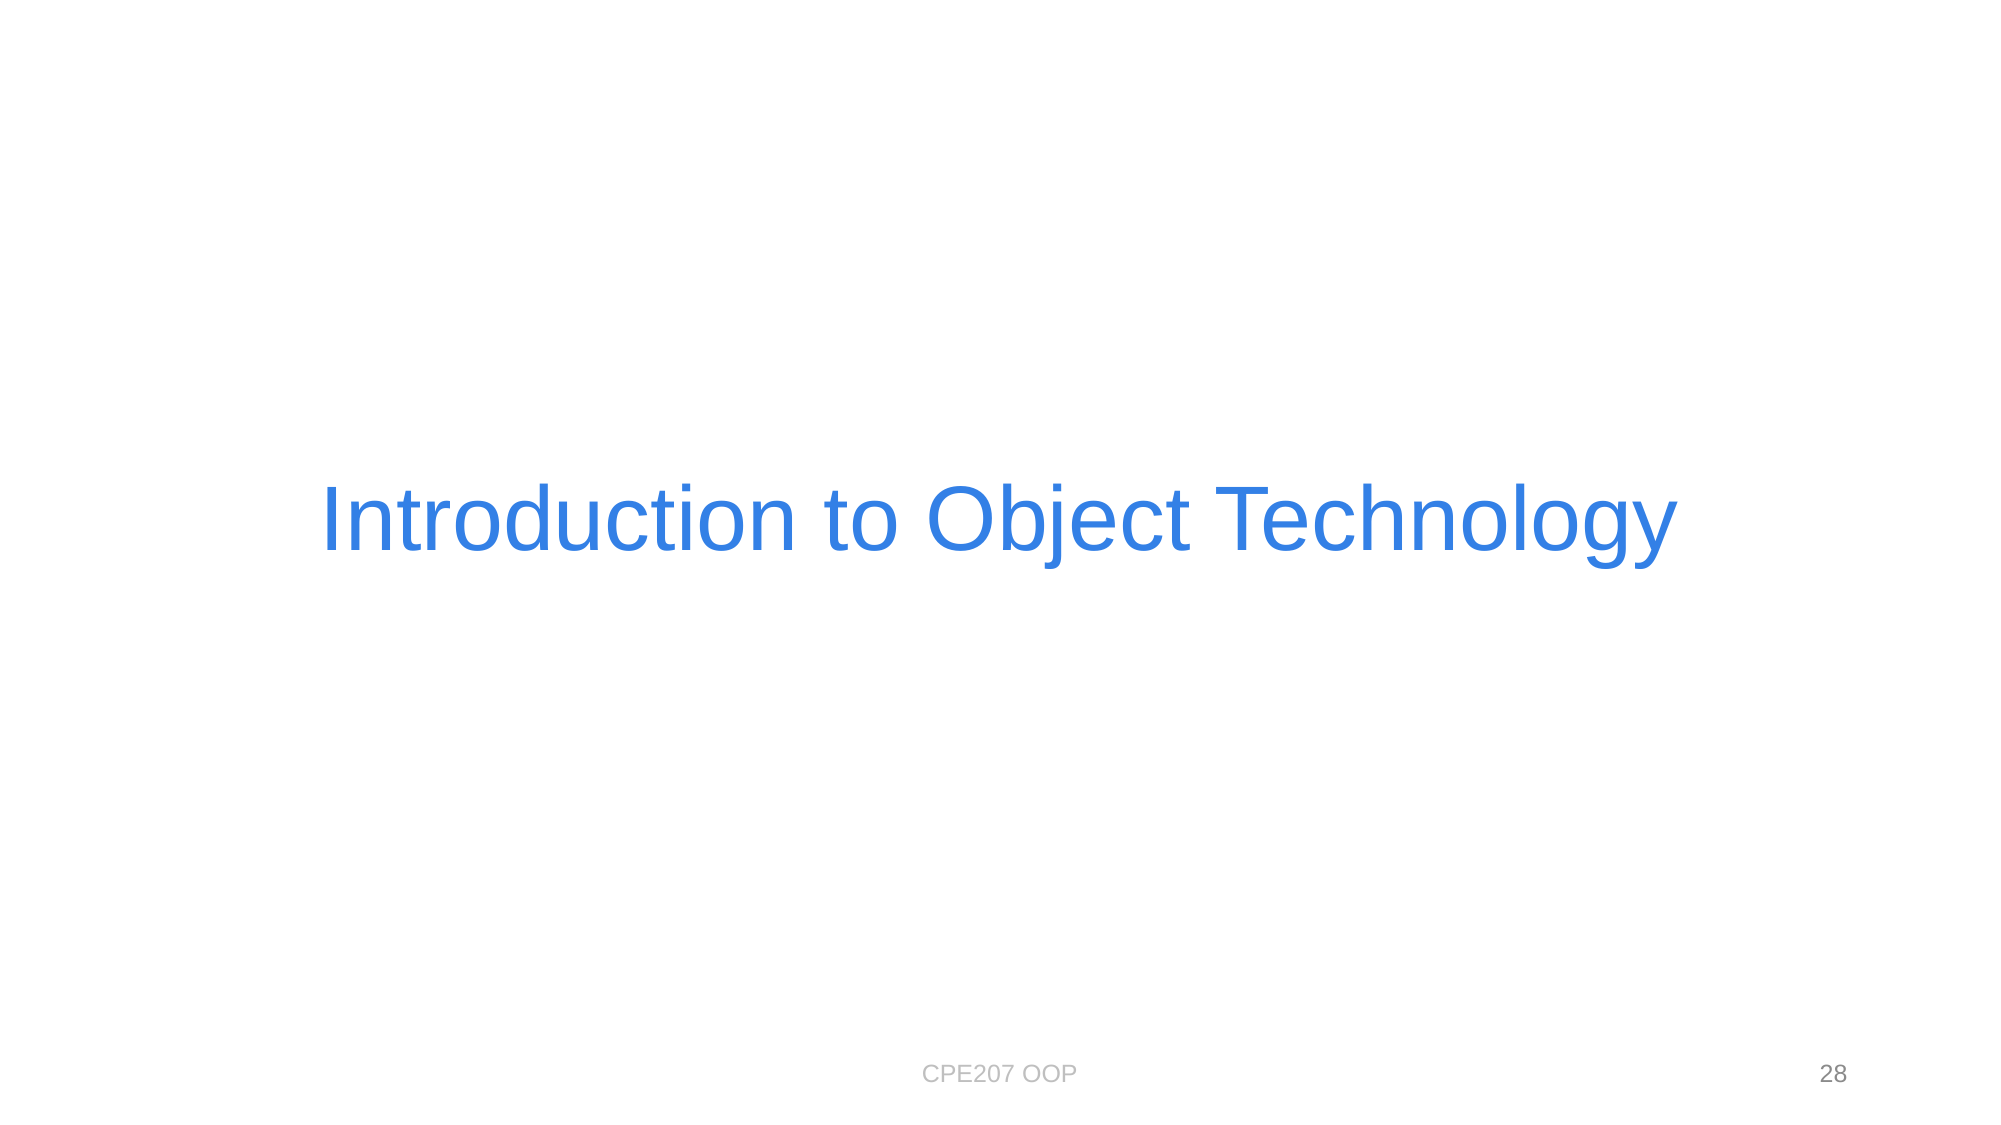

Introduction to Object Technology
CPE207 OOP
28